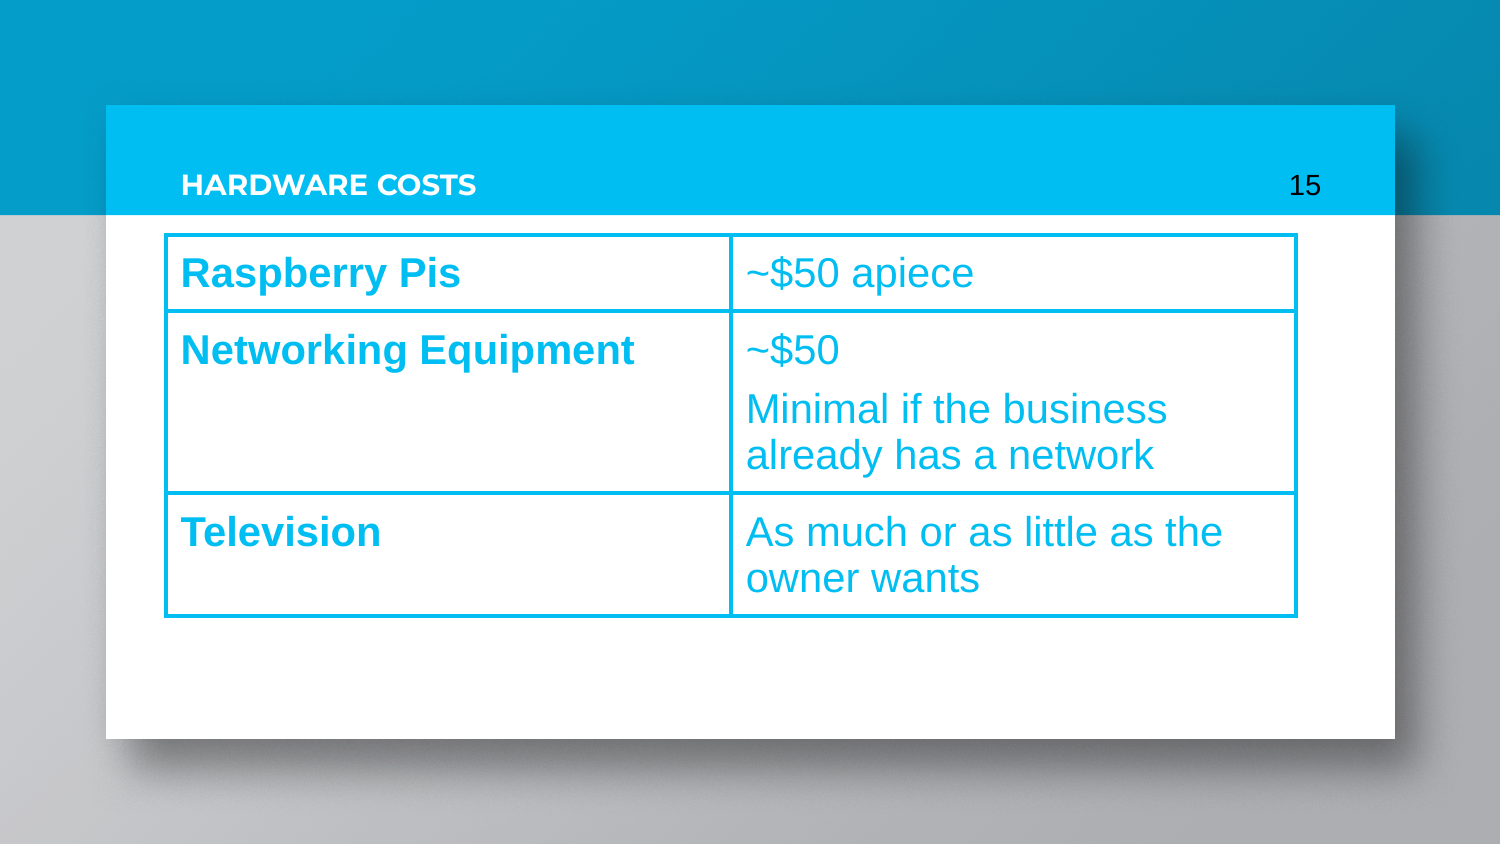

# HARDWARE COSTS
15
| Raspberry Pis | ~$50 apiece |
| --- | --- |
| Networking Equipment | ~$50 Minimal if the business already has a network |
| Television | As much or as little as the owner wants |